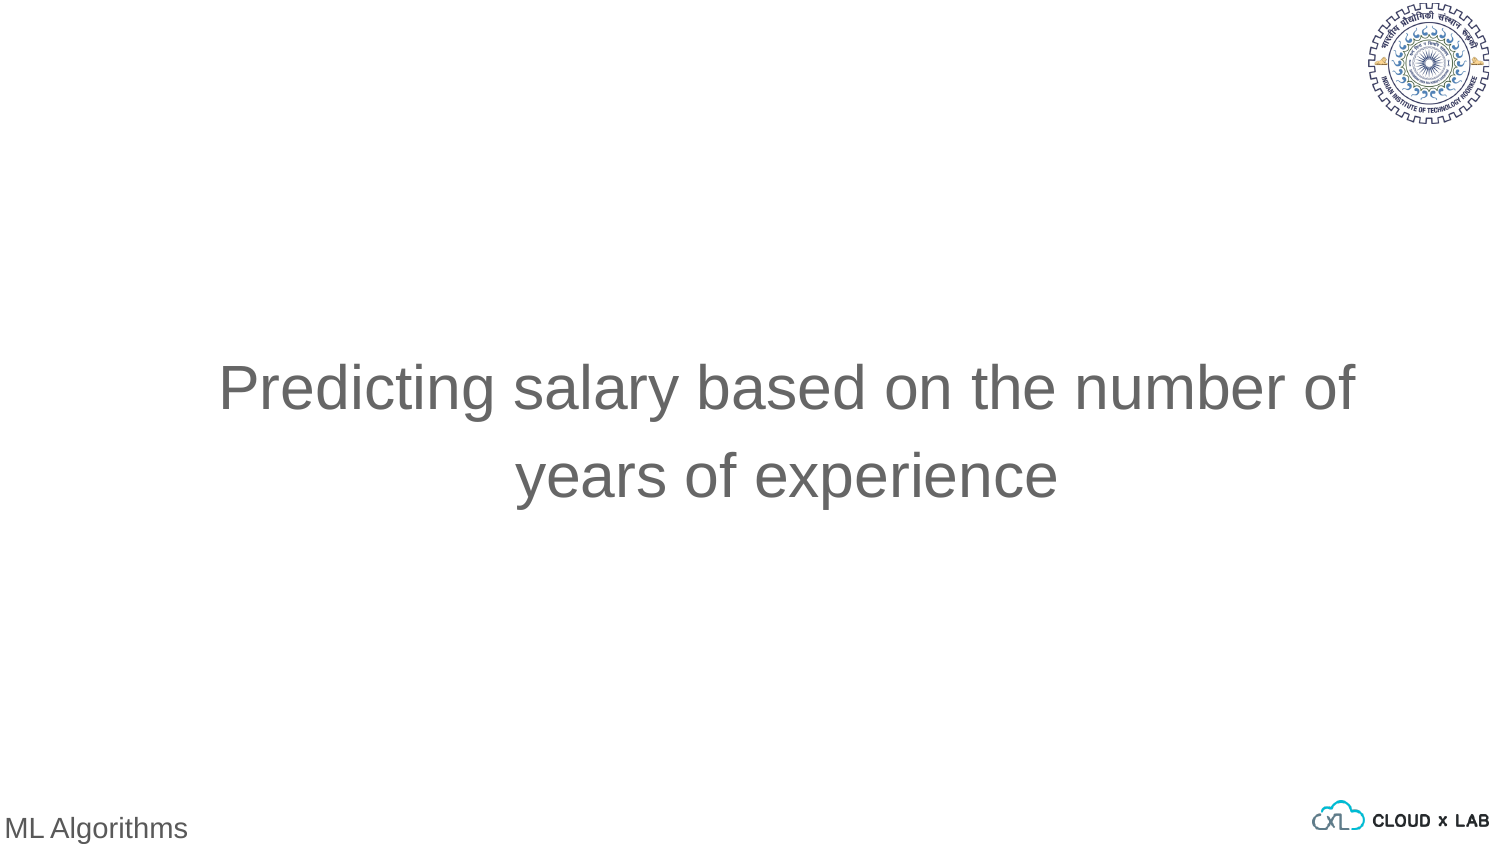

Predicting salary based on the number of years of experience